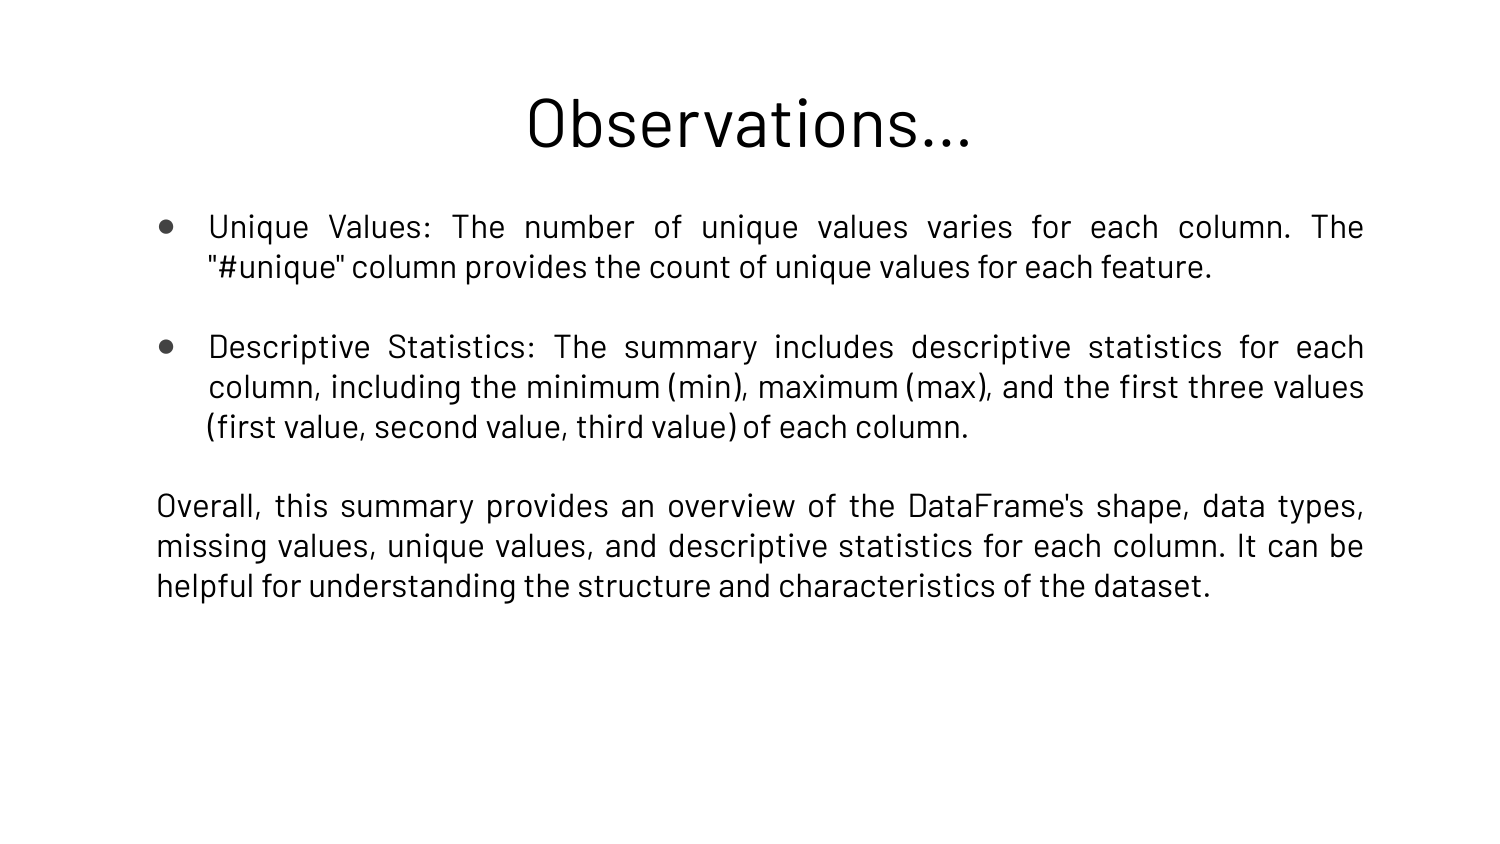

# Observations…
Unique Values: The number of unique values varies for each column. The "#unique" column provides the count of unique values for each feature.

Descriptive Statistics: The summary includes descriptive statistics for each column, including the minimum (min), maximum (max), and the first three values (first value, second value, third value) of each column.

Overall, this summary provides an overview of the DataFrame's shape, data types, missing values, unique values, and descriptive statistics for each column. It can be helpful for understanding the structure and characteristics of the dataset.